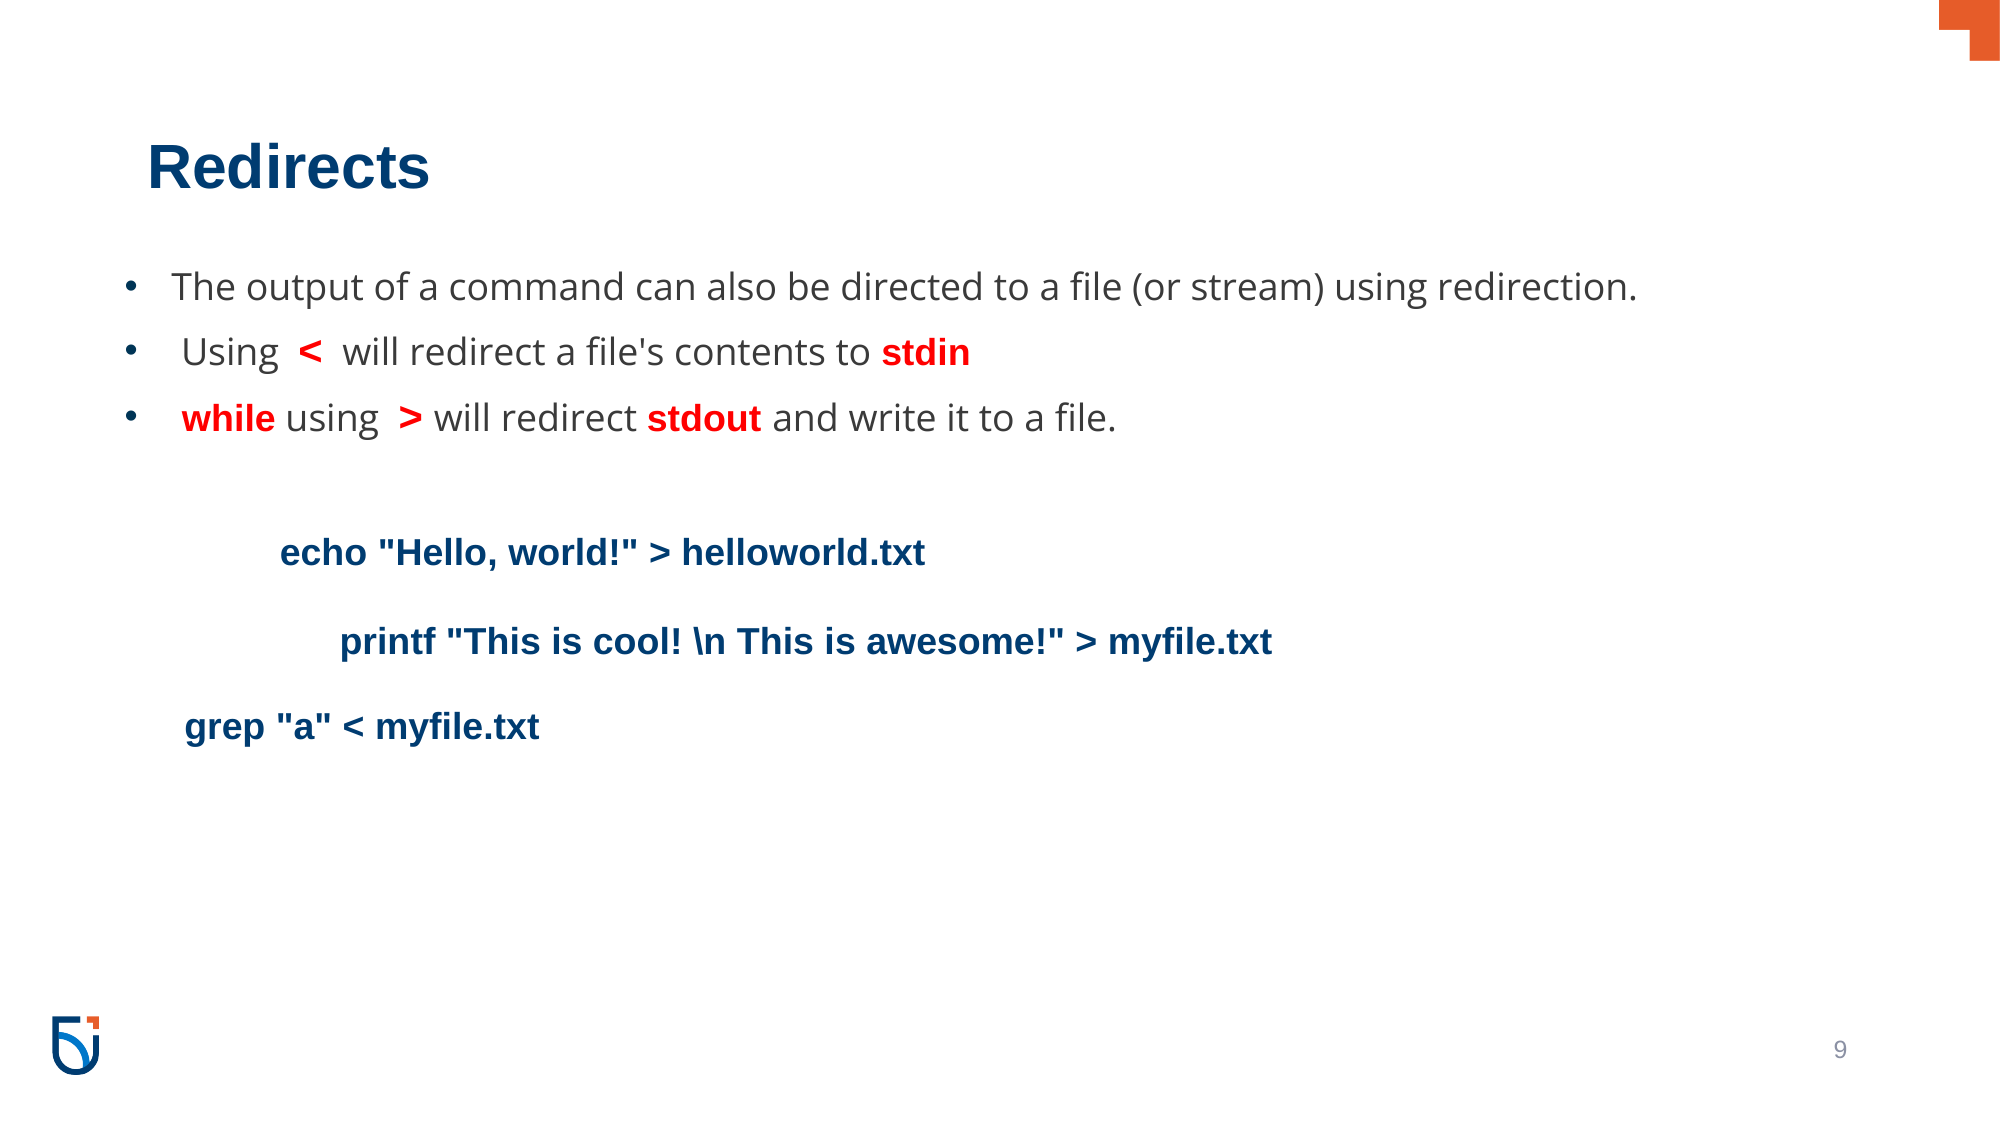

# Redirects
The output of a command can also be directed to a file (or stream) using redirection.
 Using  <  will redirect a file's contents to stdin
 while using  > will redirect stdout and write it to a file.

echo "Hello, world!" > helloworld.txt
printf "This is cool! \n This is awesome!" > myfile.txt
grep "a" < myfile.txt
9